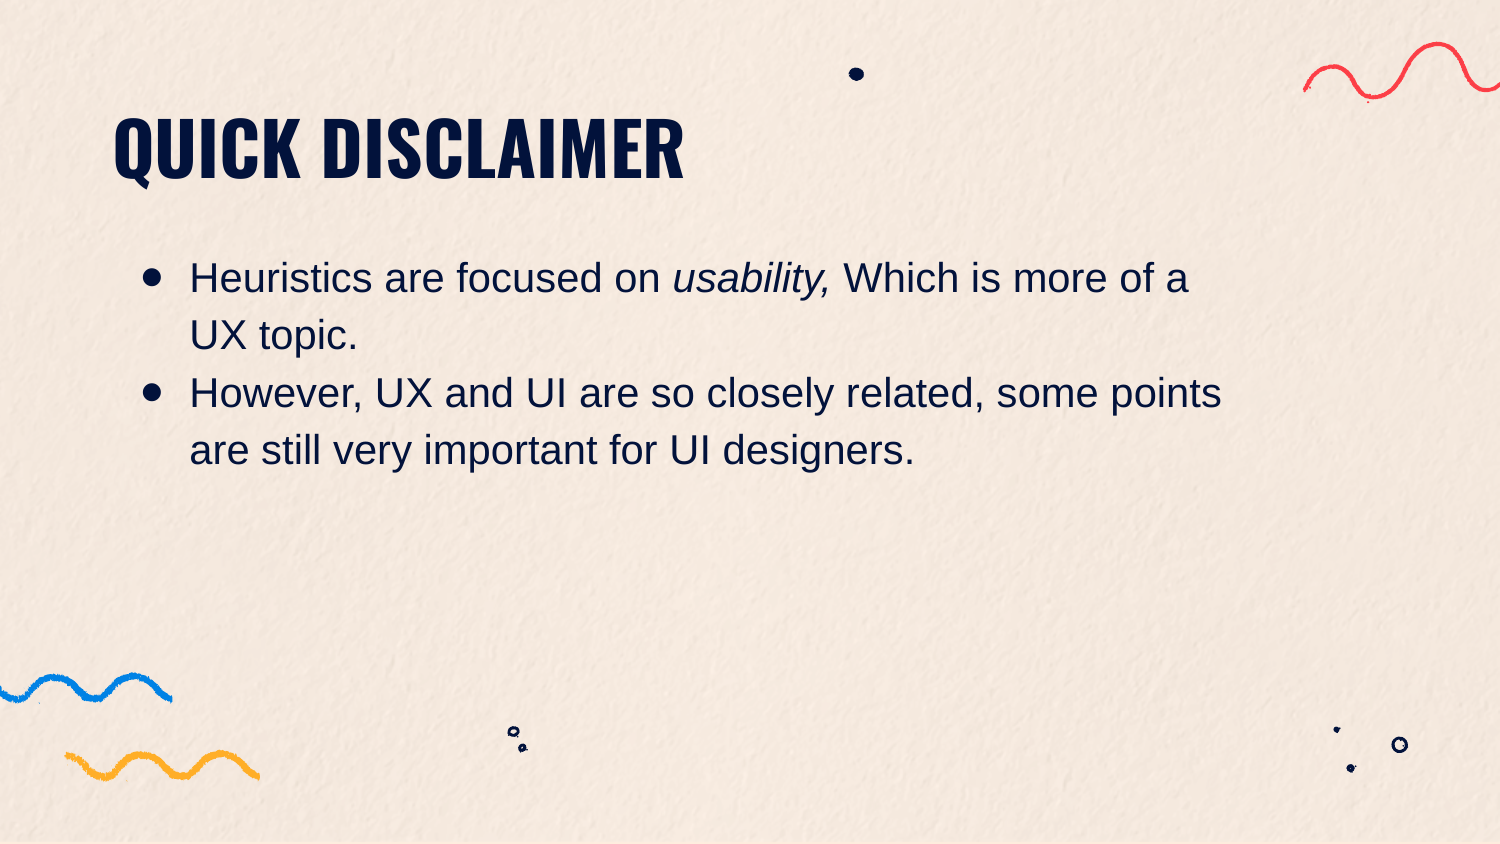

# QUICK DISCLAIMER
Heuristics are focused on usability, Which is more of a UX topic.
However, UX and UI are so closely related, some points are still very important for UI designers.